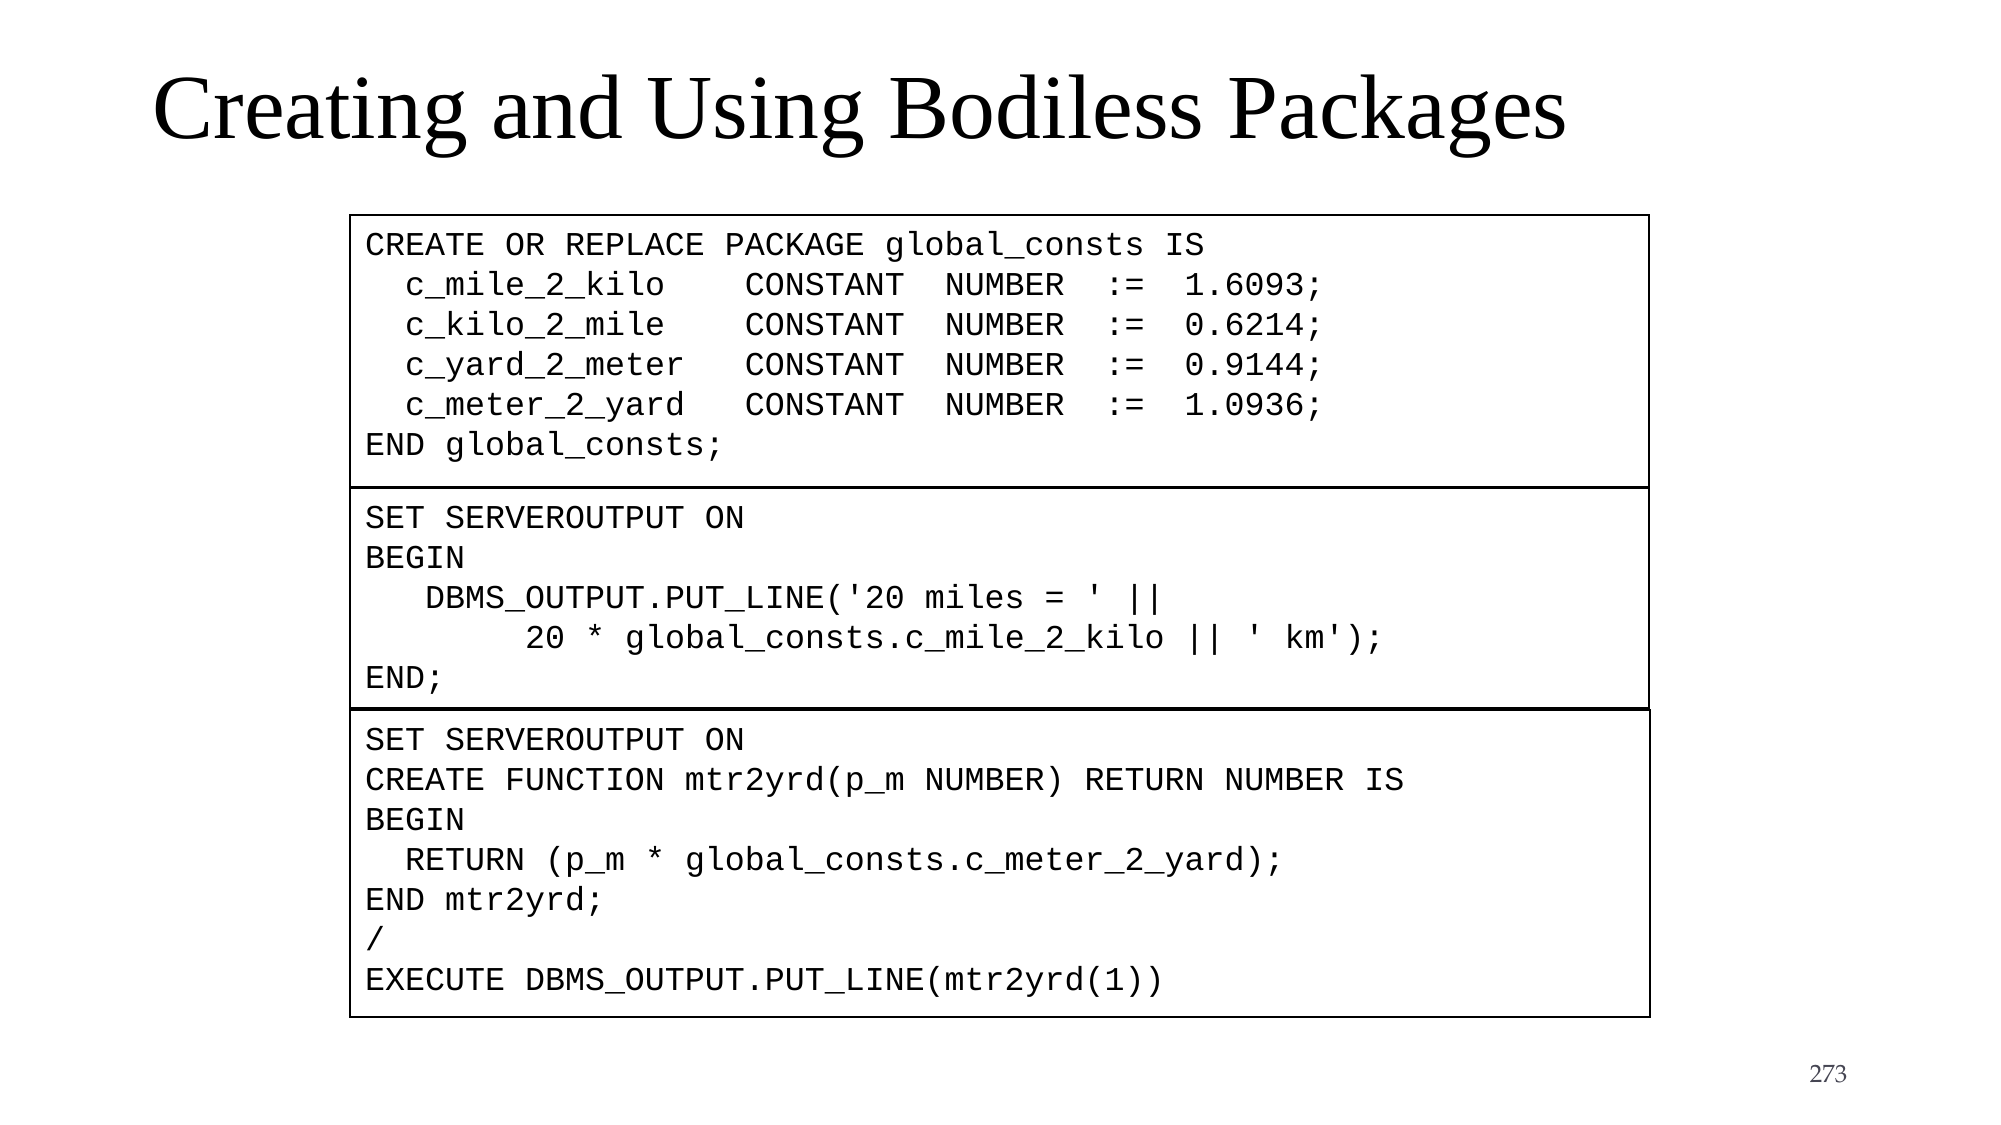

# Creating and Using Bodiless Packages
CREATE OR REPLACE PACKAGE global_consts IS
  c_mile_2_kilo    CONSTANT  NUMBER  :=  1.6093;
  c_kilo_2_mile    CONSTANT  NUMBER  :=  0.6214;
  c_yard_2_meter   CONSTANT  NUMBER  :=  0.9144;
  c_meter_2_yard   CONSTANT  NUMBER  :=  1.0936;
END global_consts;
SET SERVEROUTPUT ON
BEGIN
   DBMS_OUTPUT.PUT_LINE('20 miles = ' ||
        20 * global_consts.c_mile_2_kilo || ' km');
END;
SET SERVEROUTPUT ON
CREATE FUNCTION mtr2yrd(p_m NUMBER) RETURN NUMBER IS
BEGIN
  RETURN (p_m * global_consts.c_meter_2_yard);
END mtr2yrd;
/
EXECUTE DBMS_OUTPUT.PUT_LINE(mtr2yrd(1))
273